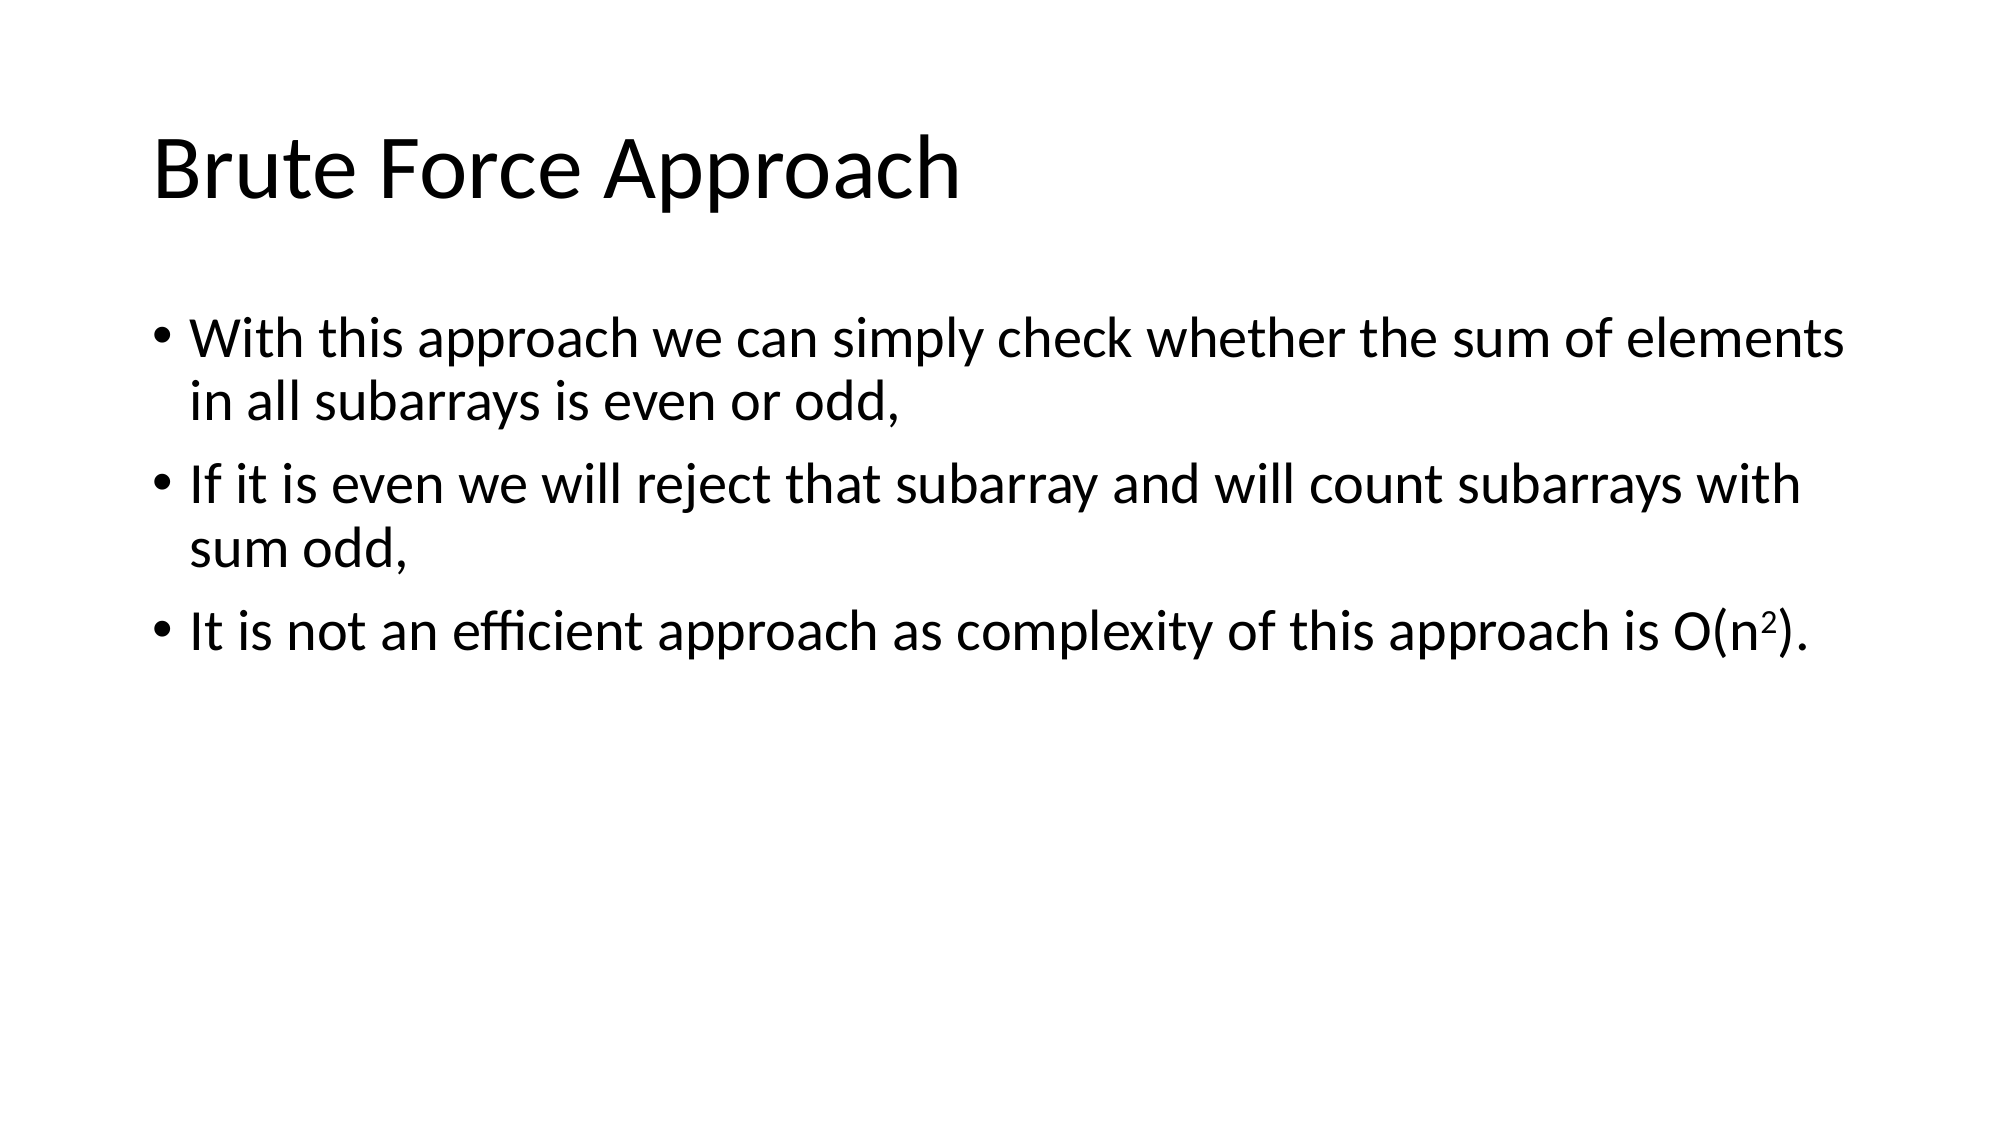

# Brute Force Approach
With this approach we can simply check whether the sum of elements in all subarrays is even or odd,
If it is even we will reject that subarray and will count subarrays with sum odd,
It is not an efficient approach as complexity of this approach is O(n2).